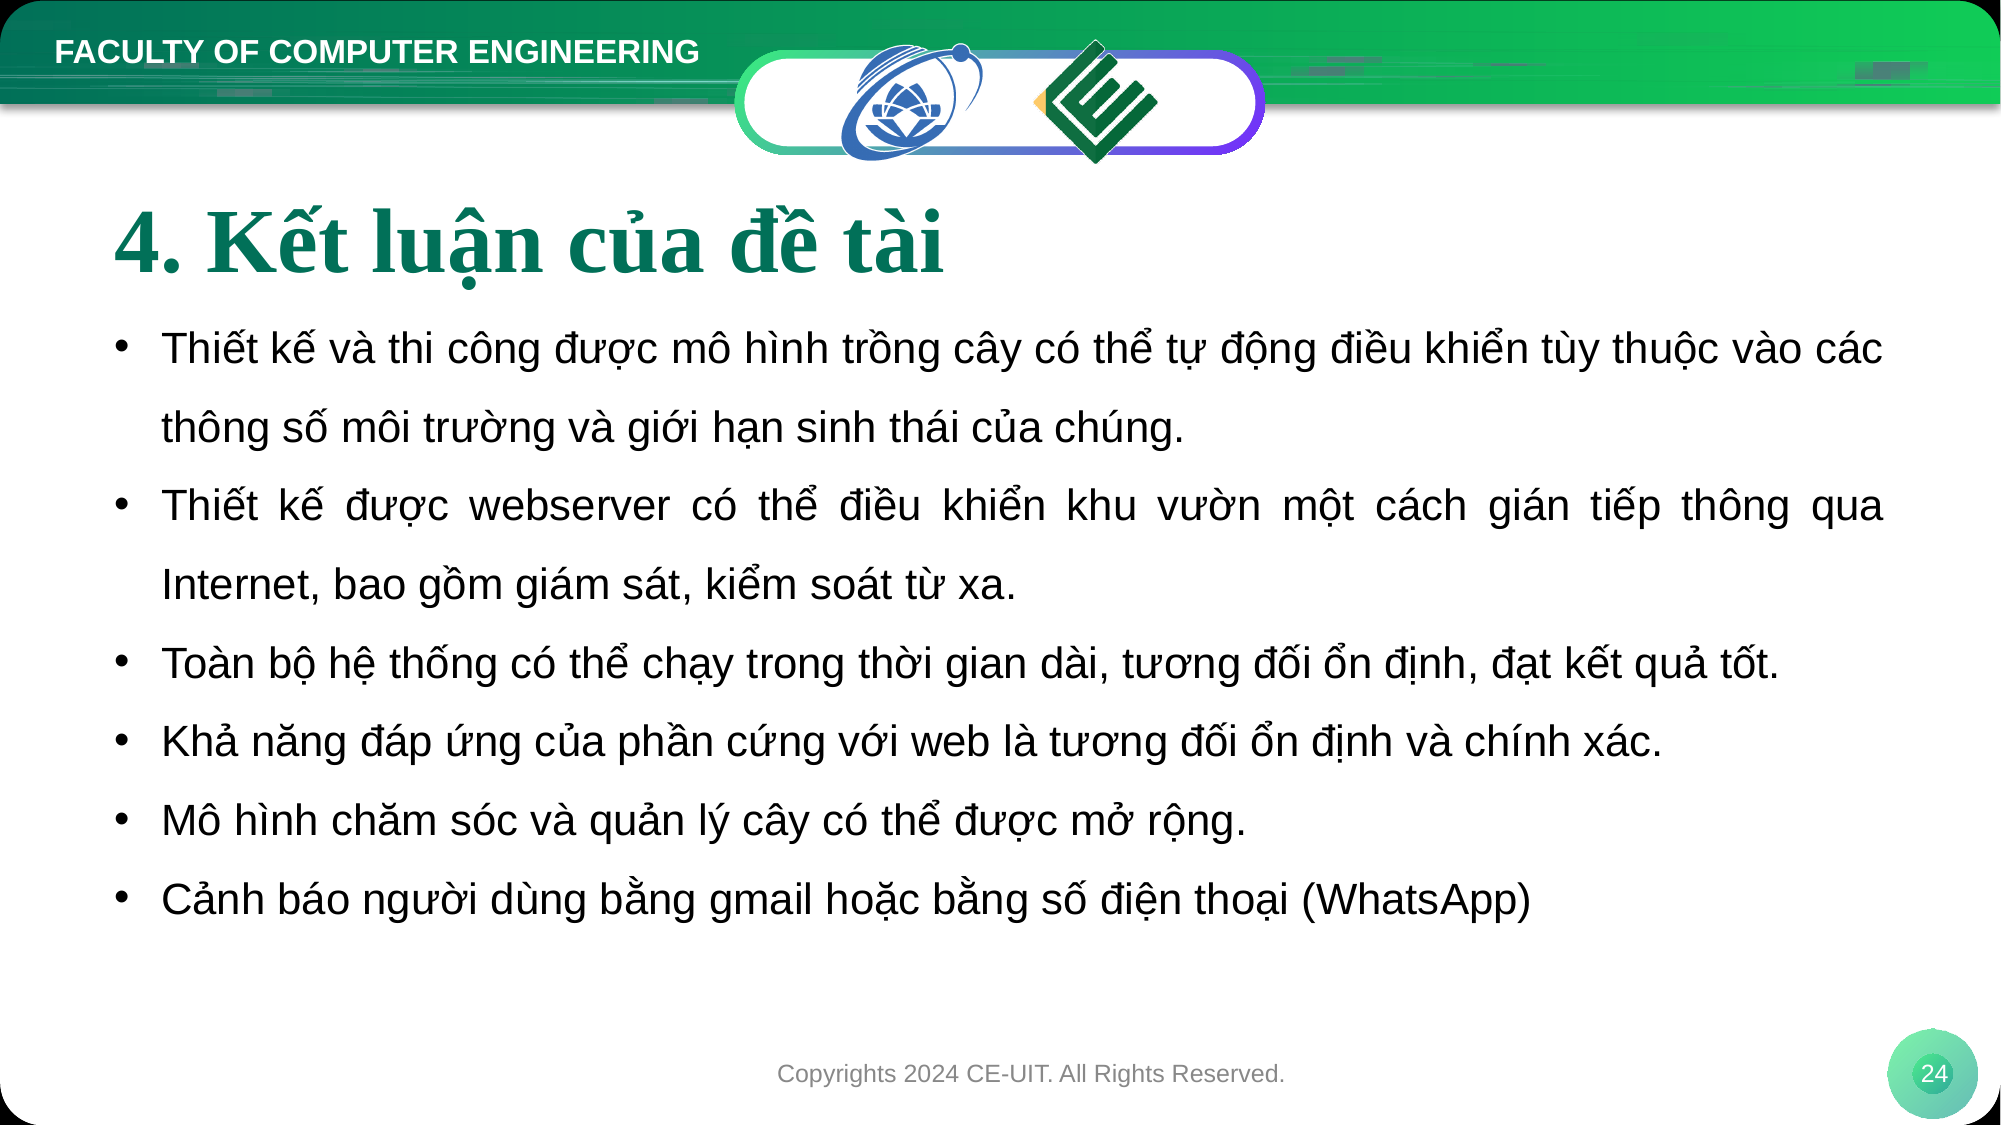

# 4. Kết luận của đề tài
Thiết kế và thi công được mô hình trồng cây có thể tự động điều khiển tùy thuộc vào các thông số môi trường và giới hạn sinh thái của chúng.
Thiết kế được webserver có thể điều khiển khu vườn một cách gián tiếp thông qua Internet, bao gồm giám sát, kiểm soát từ xa.
Toàn bộ hệ thống có thể chạy trong thời gian dài, tương đối ổn định, đạt kết quả tốt.
Khả năng đáp ứng của phần cứng với web là tương đối ổn định và chính xác.
Mô hình chăm sóc và quản lý cây có thể được mở rộng.
Cảnh báo người dùng bằng gmail hoặc bằng số điện thoại (WhatsApp)
Copyrights 2024 CE-UIT. All Rights Reserved.
24